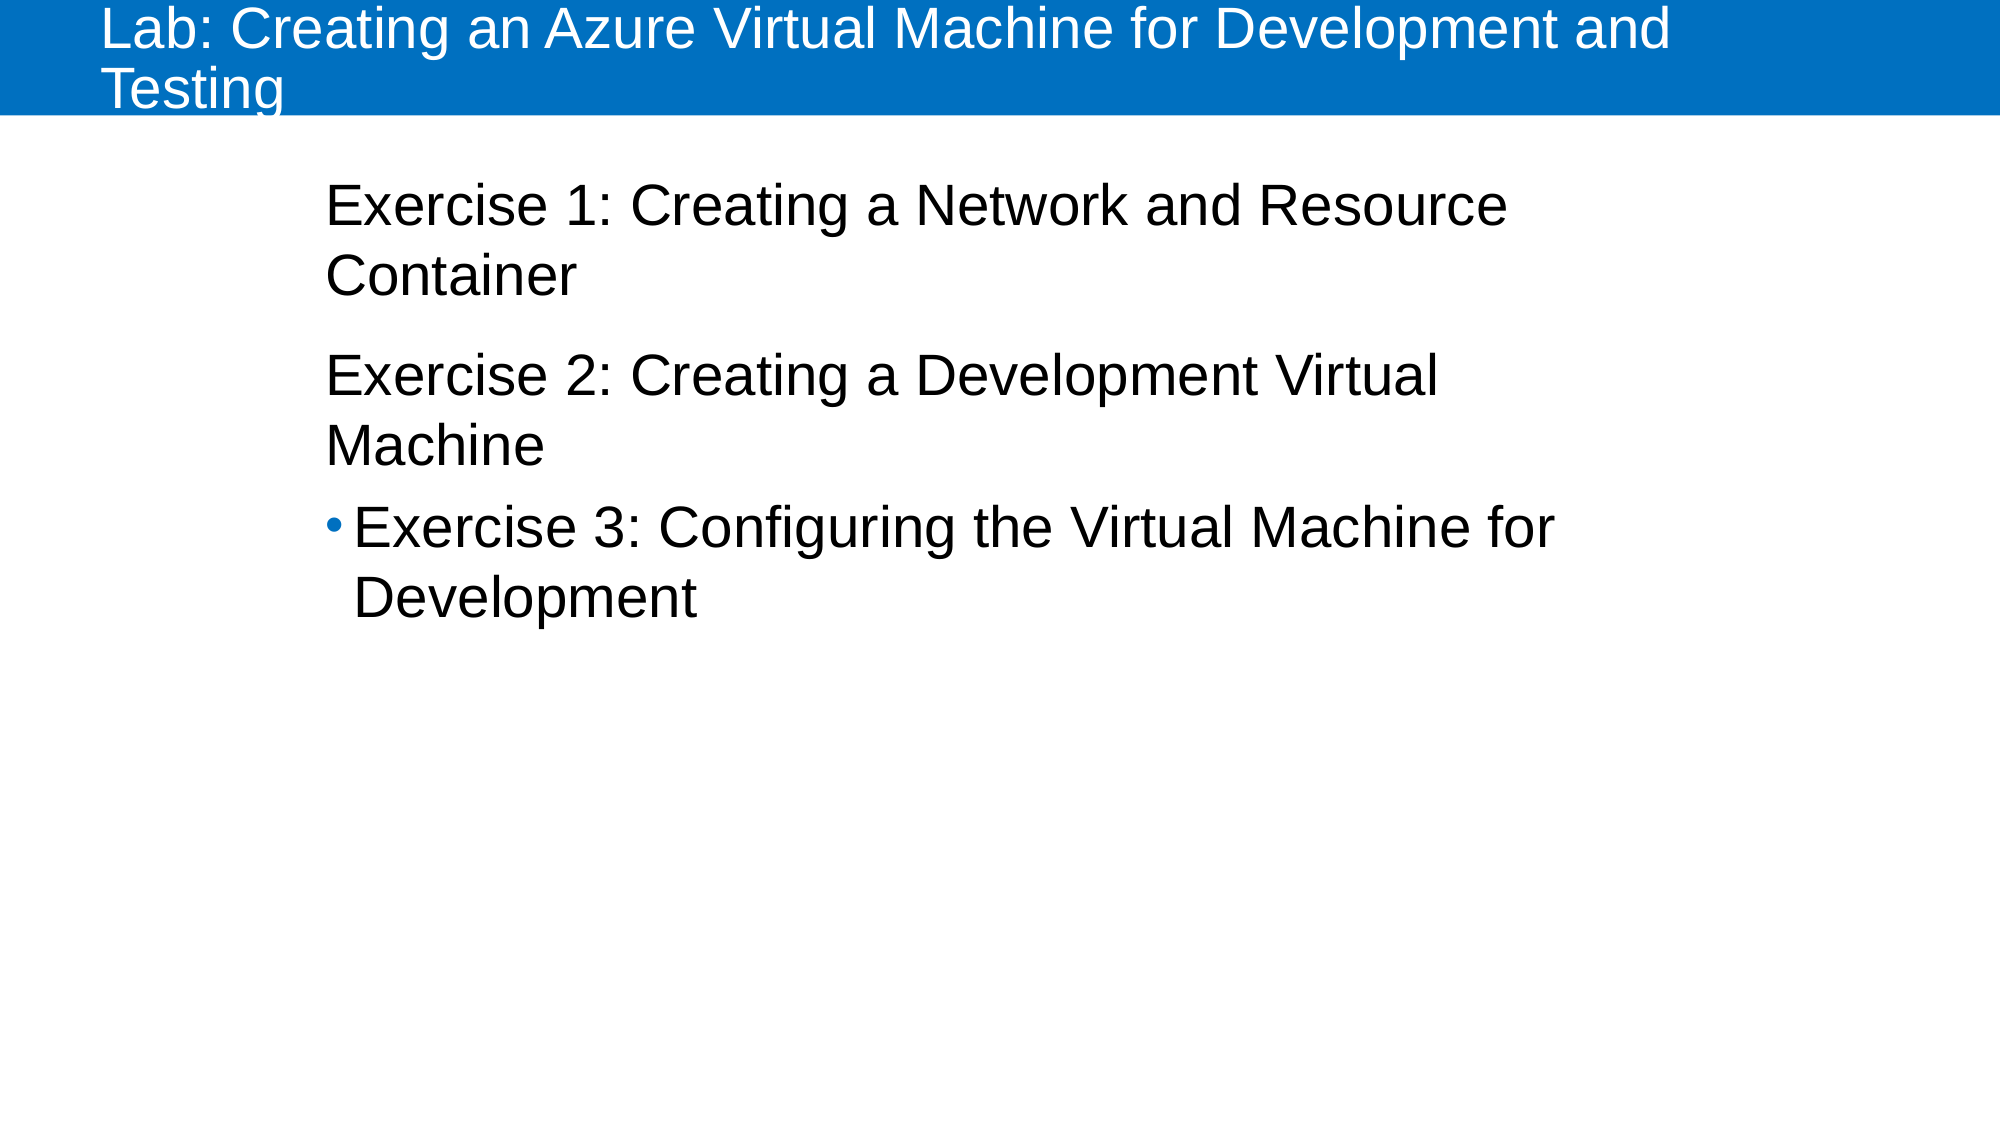

# Lab: Creating an Azure Virtual Machine for Development and Testing
Exercise 1: Creating a Network and Resource Container
Exercise 2: Creating a Development Virtual Machine
Exercise 3: Configuring the Virtual Machine for Development